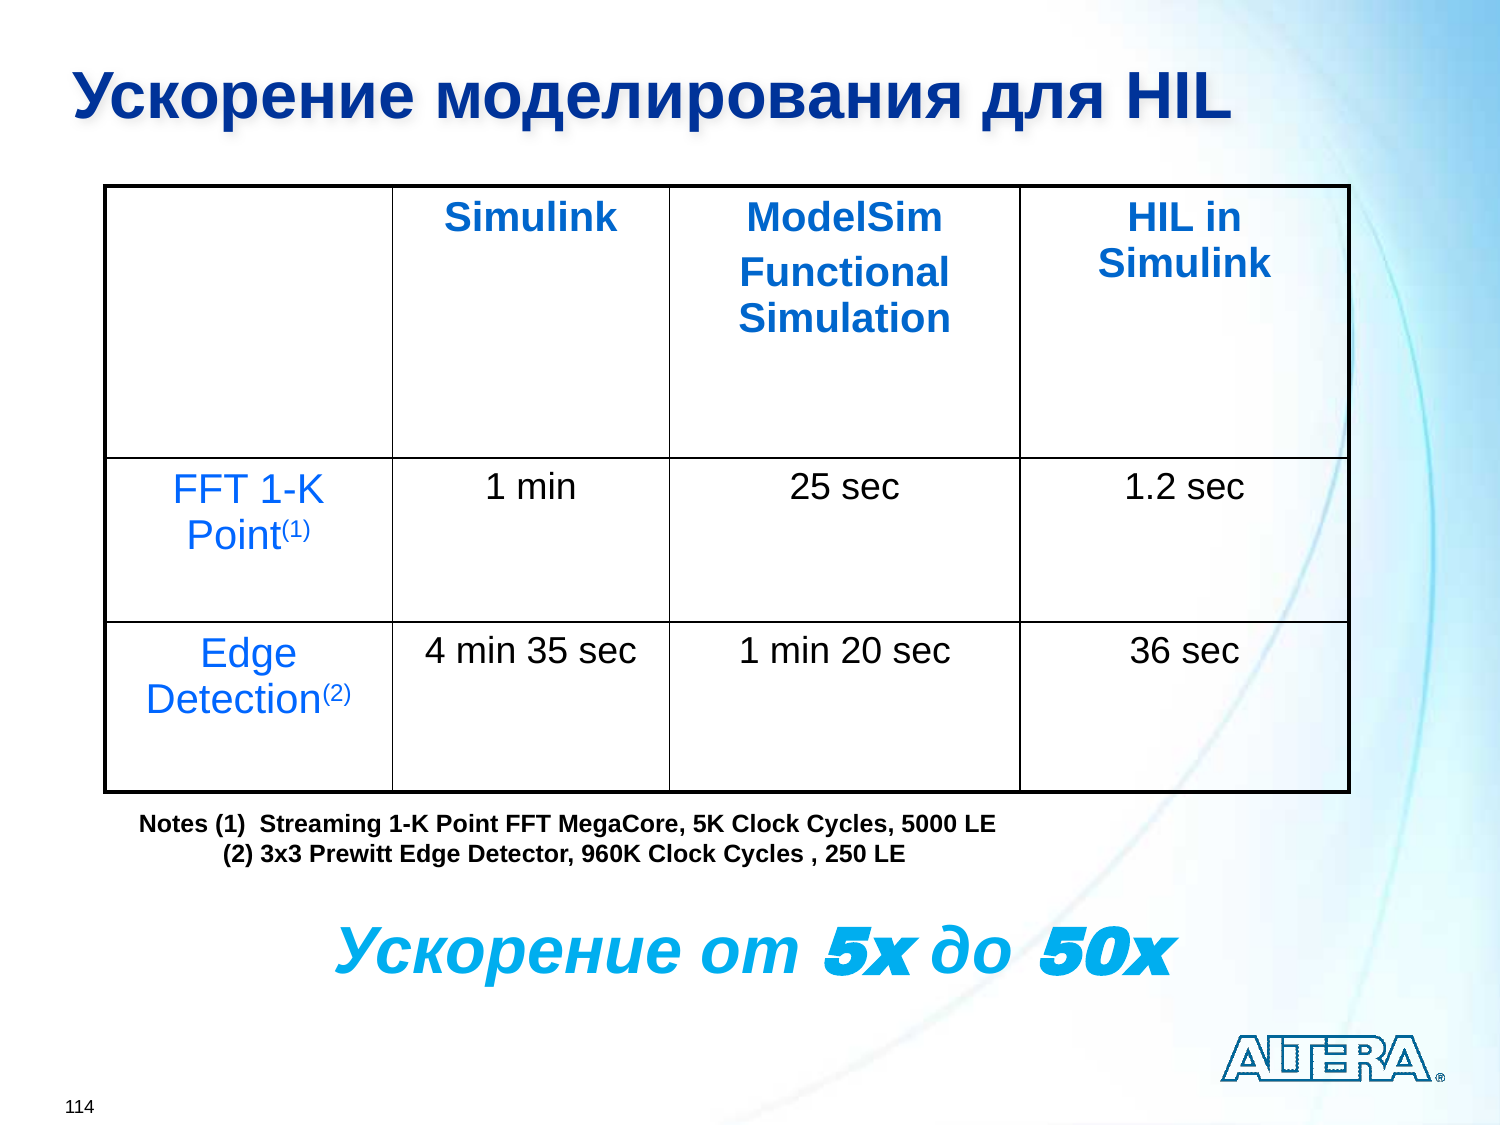

# Ускорение моделирования для HIL
|  | Simulink | ModelSim Functional Simulation | HIL in Simulink |
| --- | --- | --- | --- |
| FFT 1-K Point(1) | 1 min | 25 sec | 1.2 sec |
| Edge Detection(2) | 4 min 35 sec | 1 min 20 sec | 36 sec |
Notes (1)  Streaming 1-K Point FFT MegaCore, 5K Clock Cycles, 5000 LE
            (2) 3x3 Prewitt Edge Detector, 960K Clock Cycles , 250 LE

Ускорение от 5x до 50x